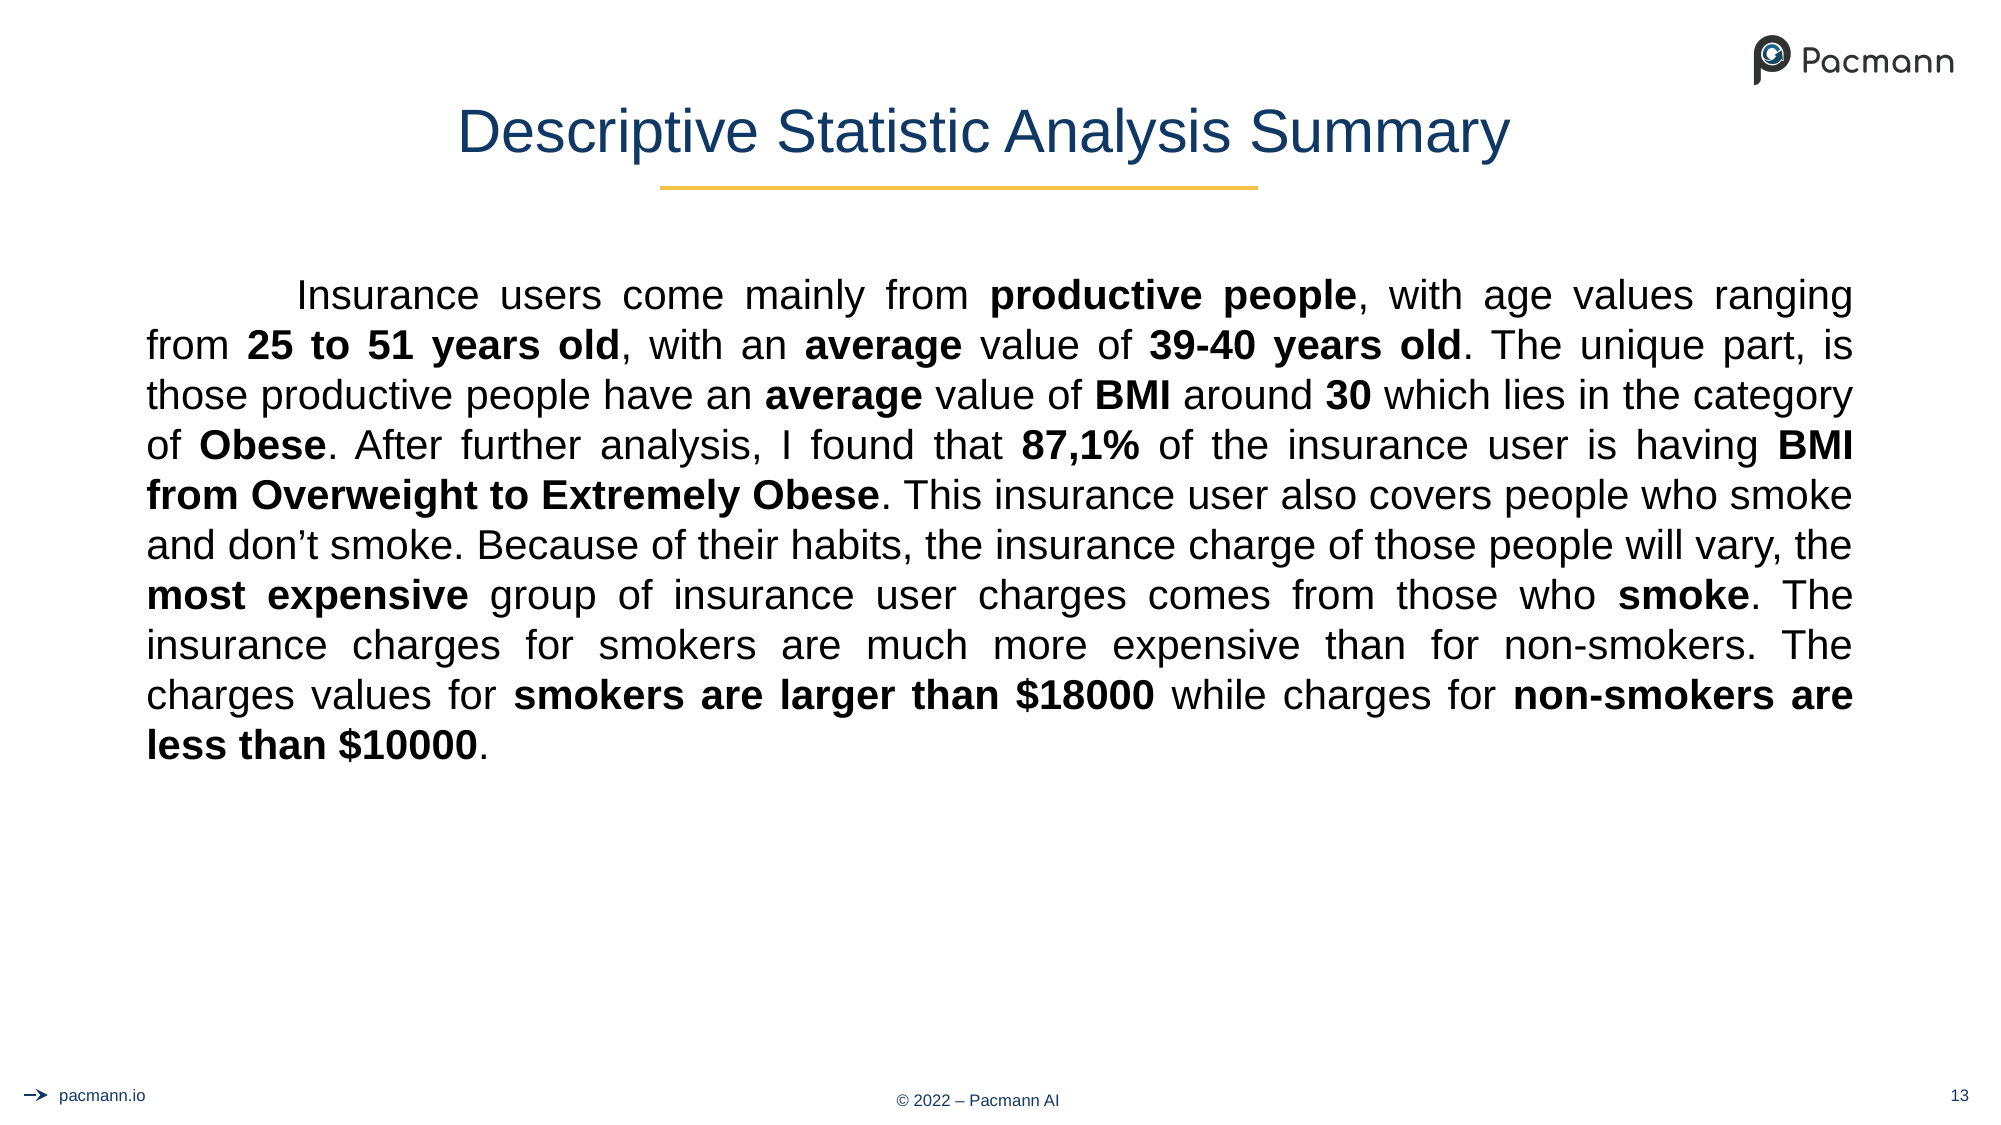

# Descriptive Statistic Analysis Summary
	Insurance users come mainly from productive people, with age values ranging from 25 to 51 years old, with an average value of 39-40 years old. The unique part, is those productive people have an average value of BMI around 30 which lies in the category of Obese. After further analysis, I found that 87,1% of the insurance user is having BMI from Overweight to Extremely Obese. This insurance user also covers people who smoke and don’t smoke. Because of their habits, the insurance charge of those people will vary, the most expensive group of insurance user charges comes from those who smoke. The insurance charges for smokers are much more expensive than for non-smokers. The charges values for smokers are larger than $18000 while charges for non-smokers are less than $10000.